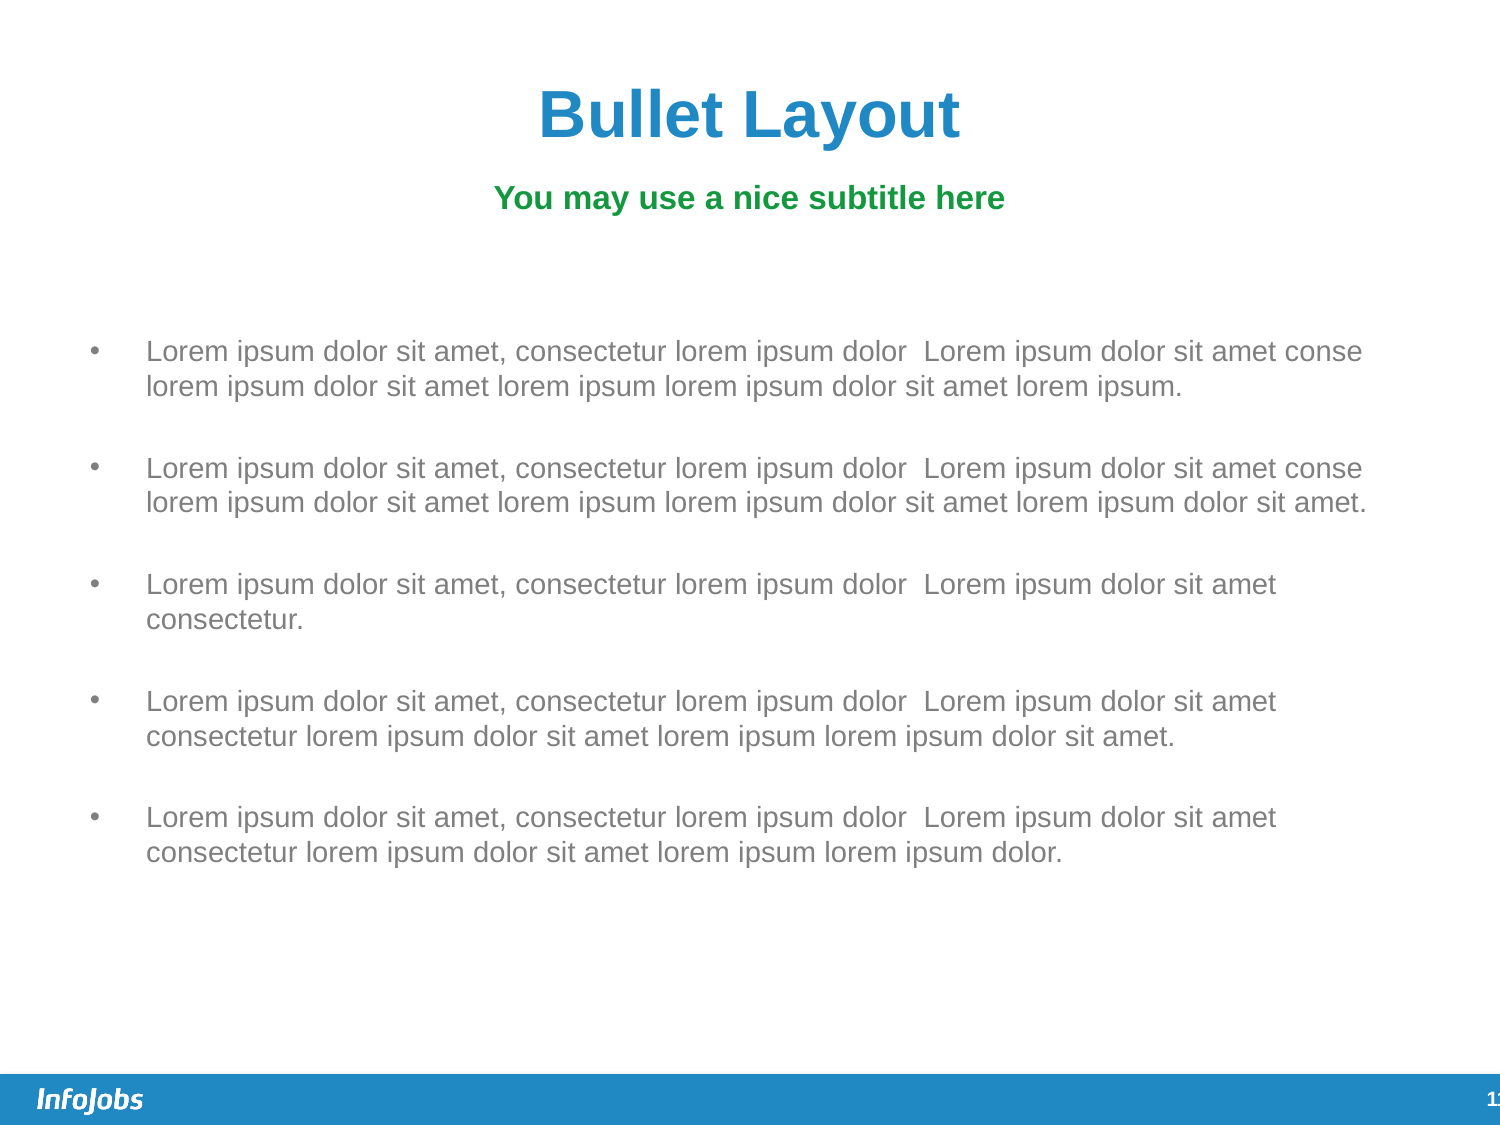

# Bullet Layout
You may use a nice subtitle here
Lorem ipsum dolor sit amet, consectetur lorem ipsum dolor  Lorem ipsum dolor sit amet conse lorem ipsum dolor sit amet lorem ipsum lorem ipsum dolor sit amet lorem ipsum.

Lorem ipsum dolor sit amet, consectetur lorem ipsum dolor  Lorem ipsum dolor sit amet conse lorem ipsum dolor sit amet lorem ipsum lorem ipsum dolor sit amet lorem ipsum dolor sit amet.

Lorem ipsum dolor sit amet, consectetur lorem ipsum dolor  Lorem ipsum dolor sit amet consectetur.

Lorem ipsum dolor sit amet, consectetur lorem ipsum dolor  Lorem ipsum dolor sit amet consectetur lorem ipsum dolor sit amet lorem ipsum lorem ipsum dolor sit amet.

Lorem ipsum dolor sit amet, consectetur lorem ipsum dolor  Lorem ipsum dolor sit amet consectetur lorem ipsum dolor sit amet lorem ipsum lorem ipsum dolor.

11